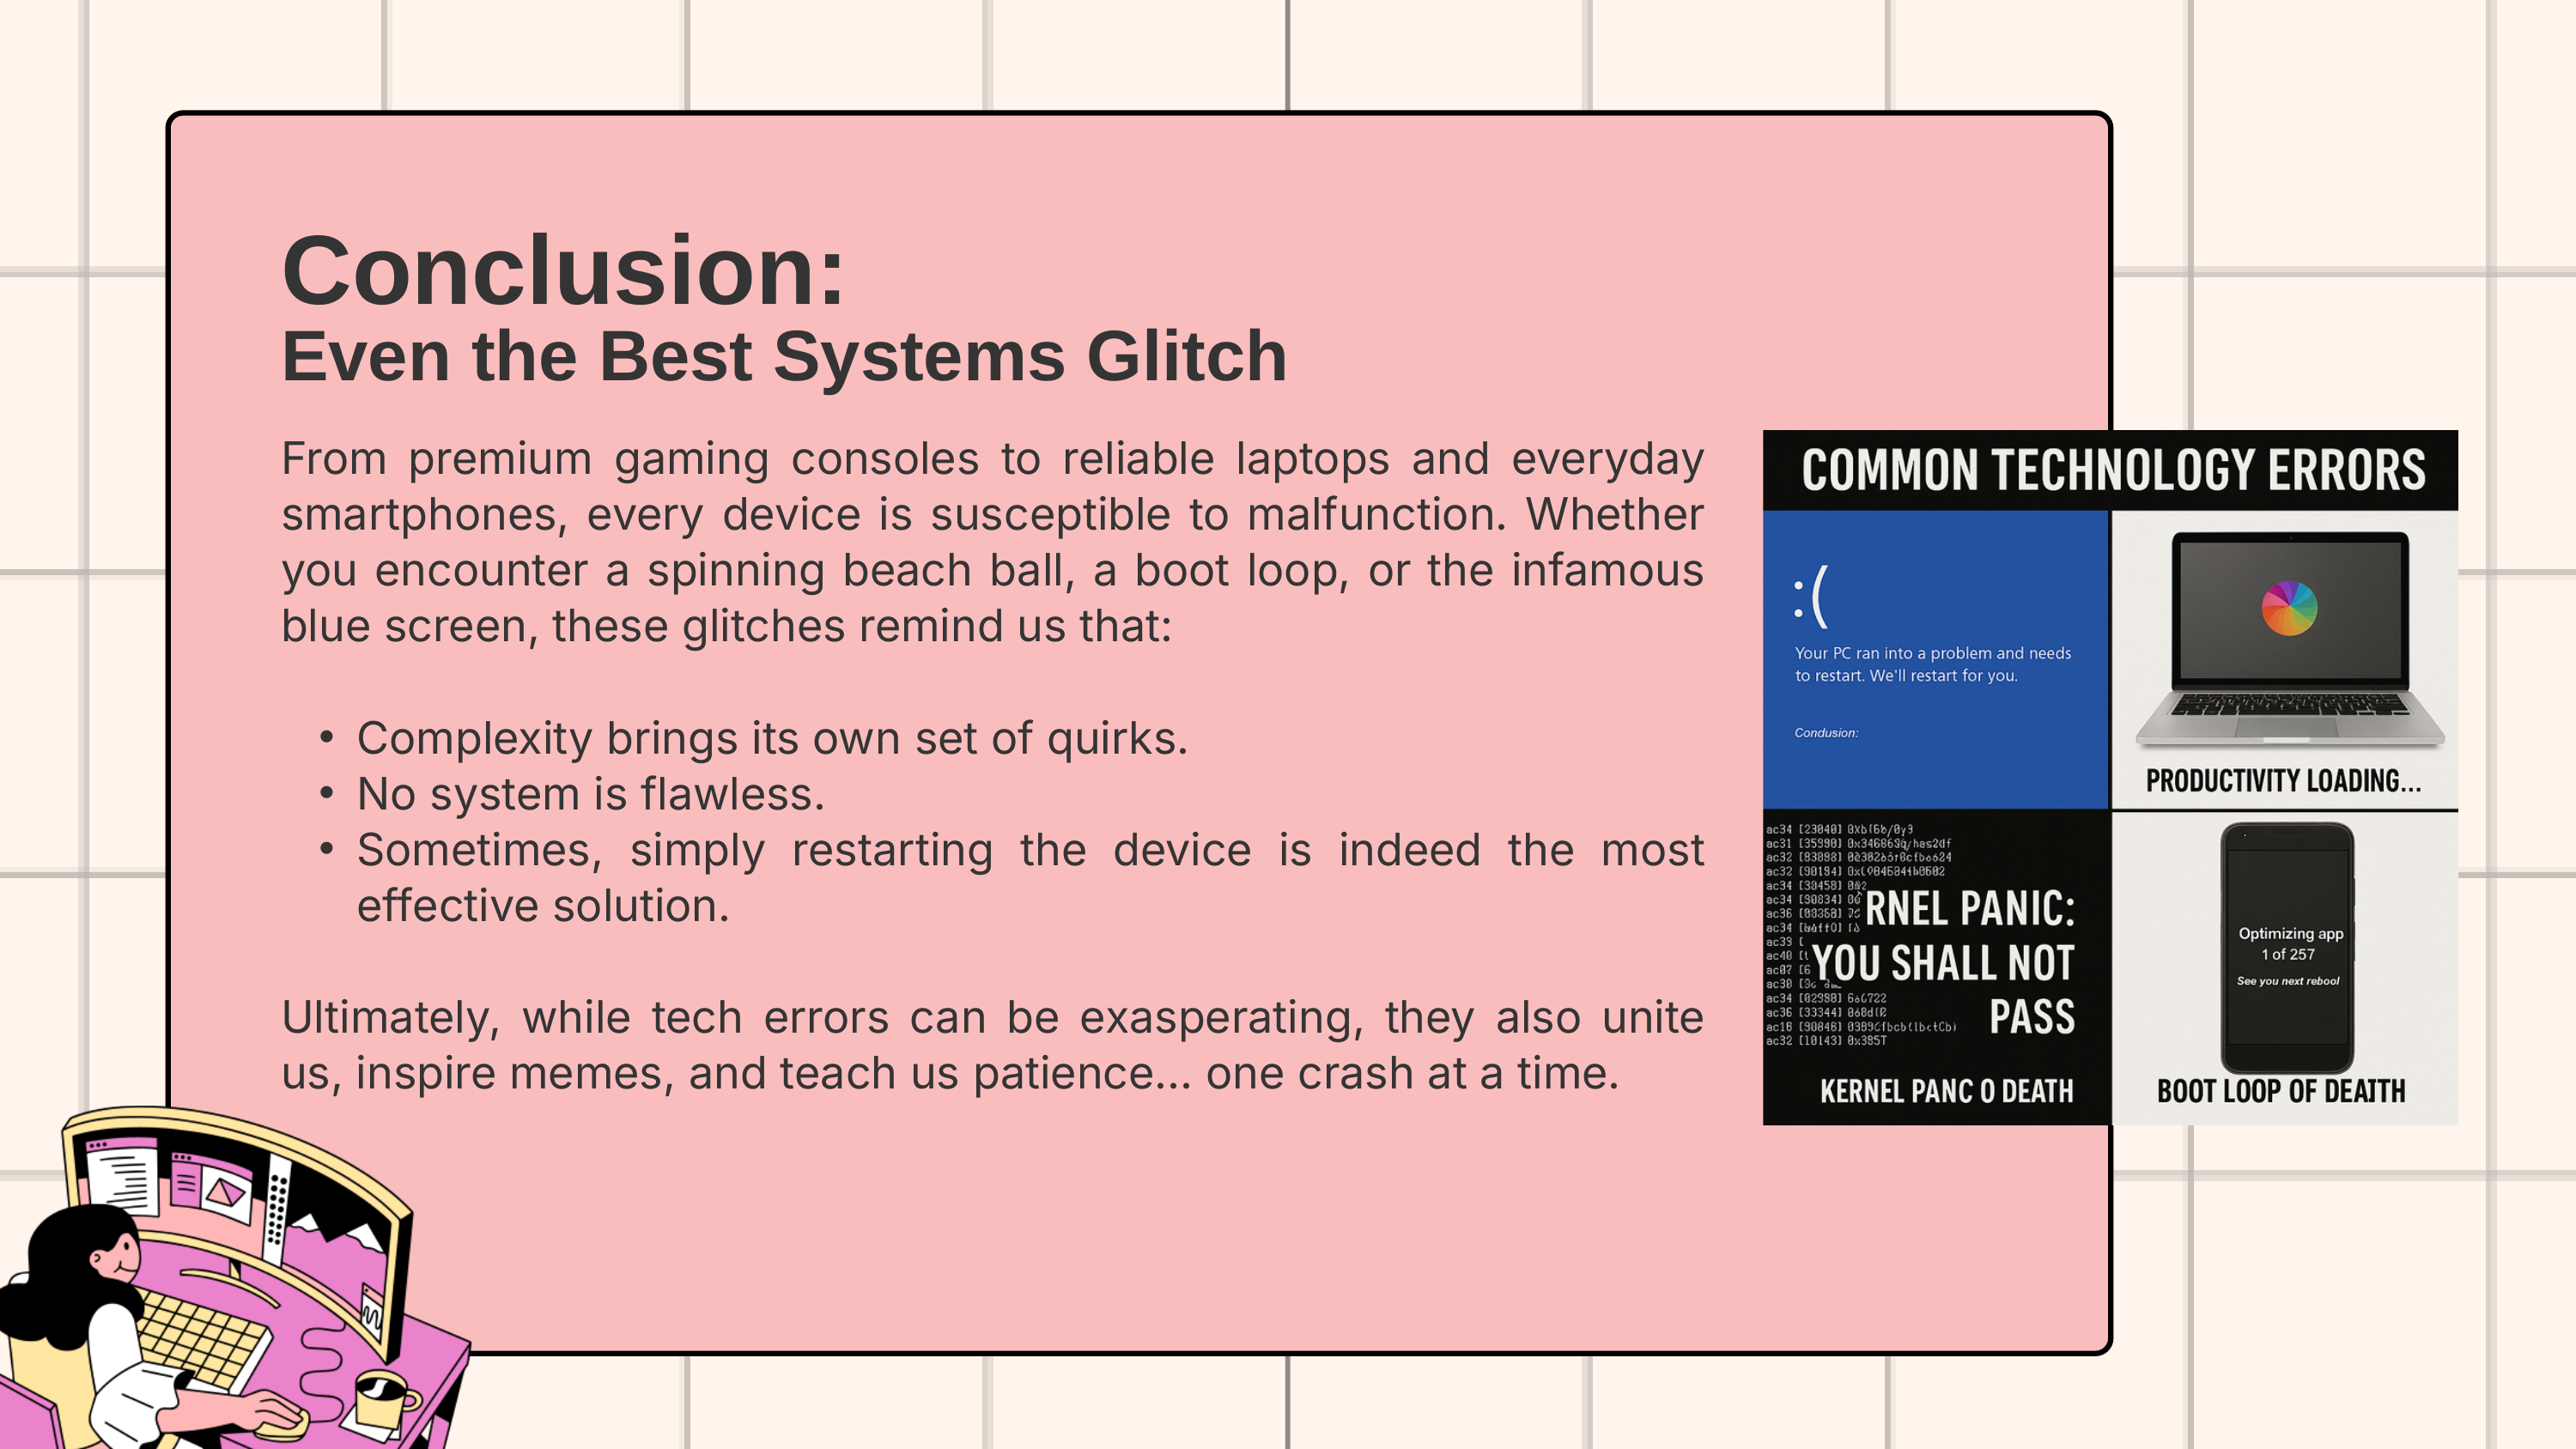

Conclusion:
Even the Best Systems Glitch
From premium gaming consoles to reliable laptops and everyday smartphones, every device is susceptible to malfunction. Whether you encounter a spinning beach ball, a boot loop, or the infamous blue screen, these glitches remind us that:

Complexity brings its own set of quirks.
No system is flawless.
Sometimes, simply restarting the device is indeed the most effective solution.

Ultimately, while tech errors can be exasperating, they also unite us, inspire memes, and teach us patience… one crash at a time.